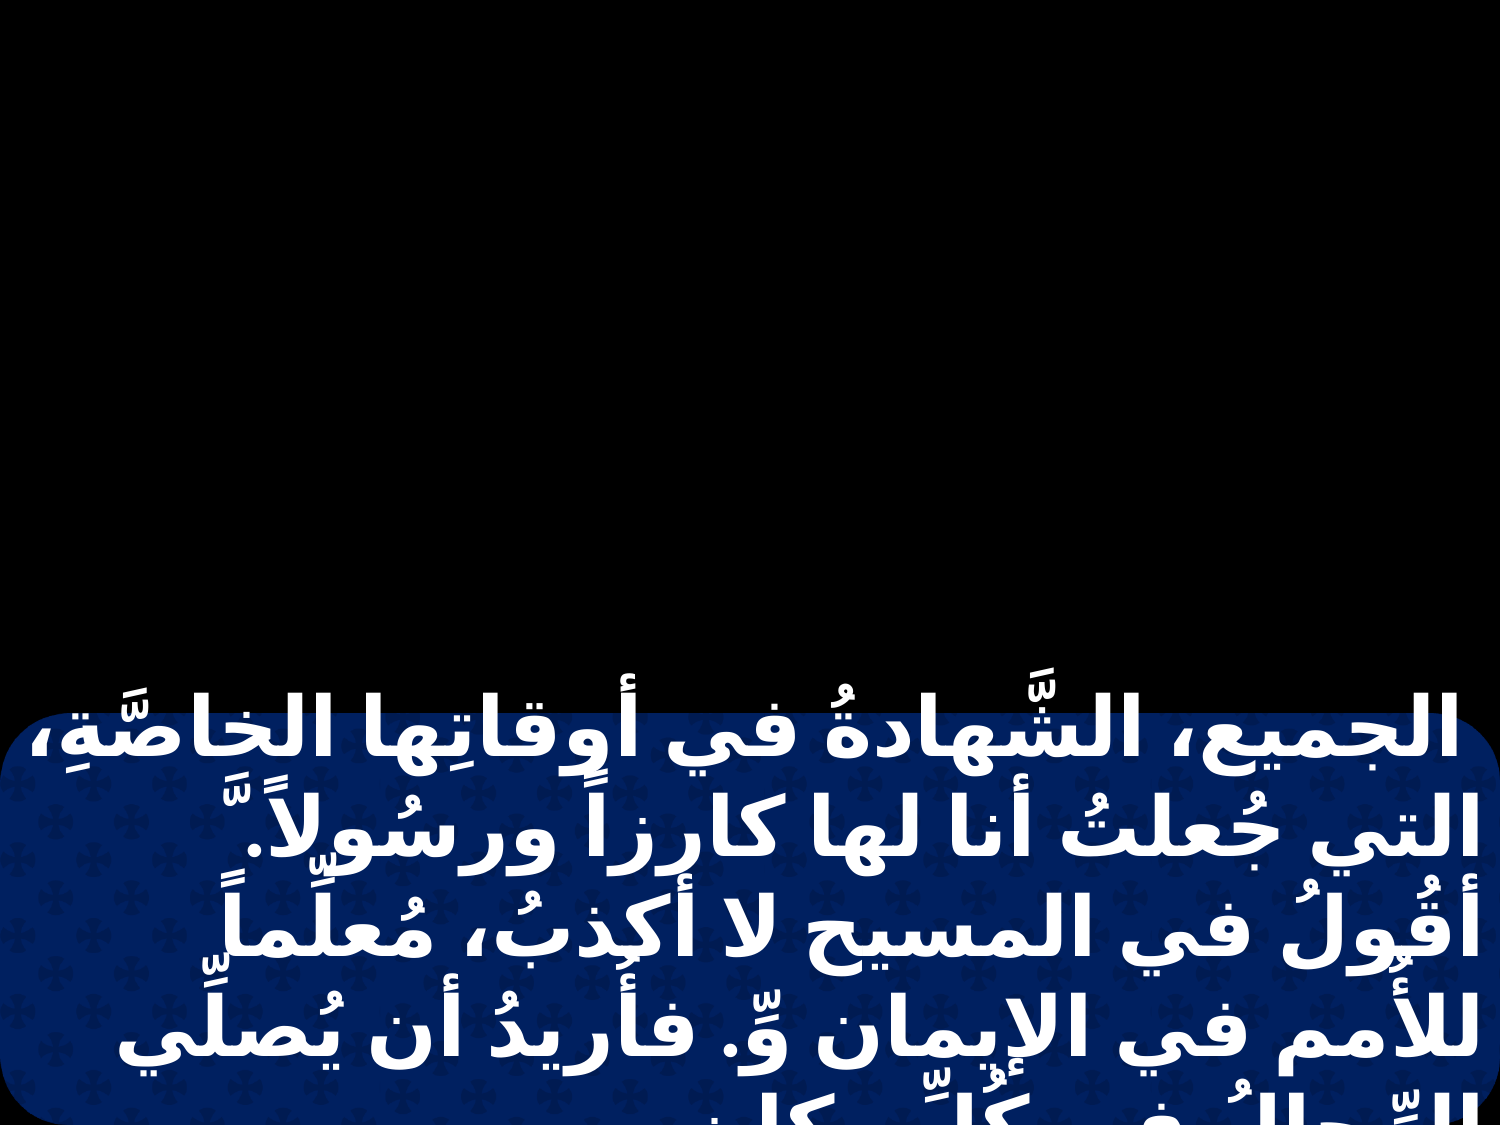

الجميع، الشَّهادةُ في أوقاتِها الخاصَّةِ، التي جُعلتُ أنا لها كارزاً ورسُولاً. َّ أقُولُ في المسيح لا أكذبُ، مُعلِّماً للأُمم في الإيمان وِّ. فأُريدُ أن يُصلِّي الرِّجالُ في كُلِّ مكان،